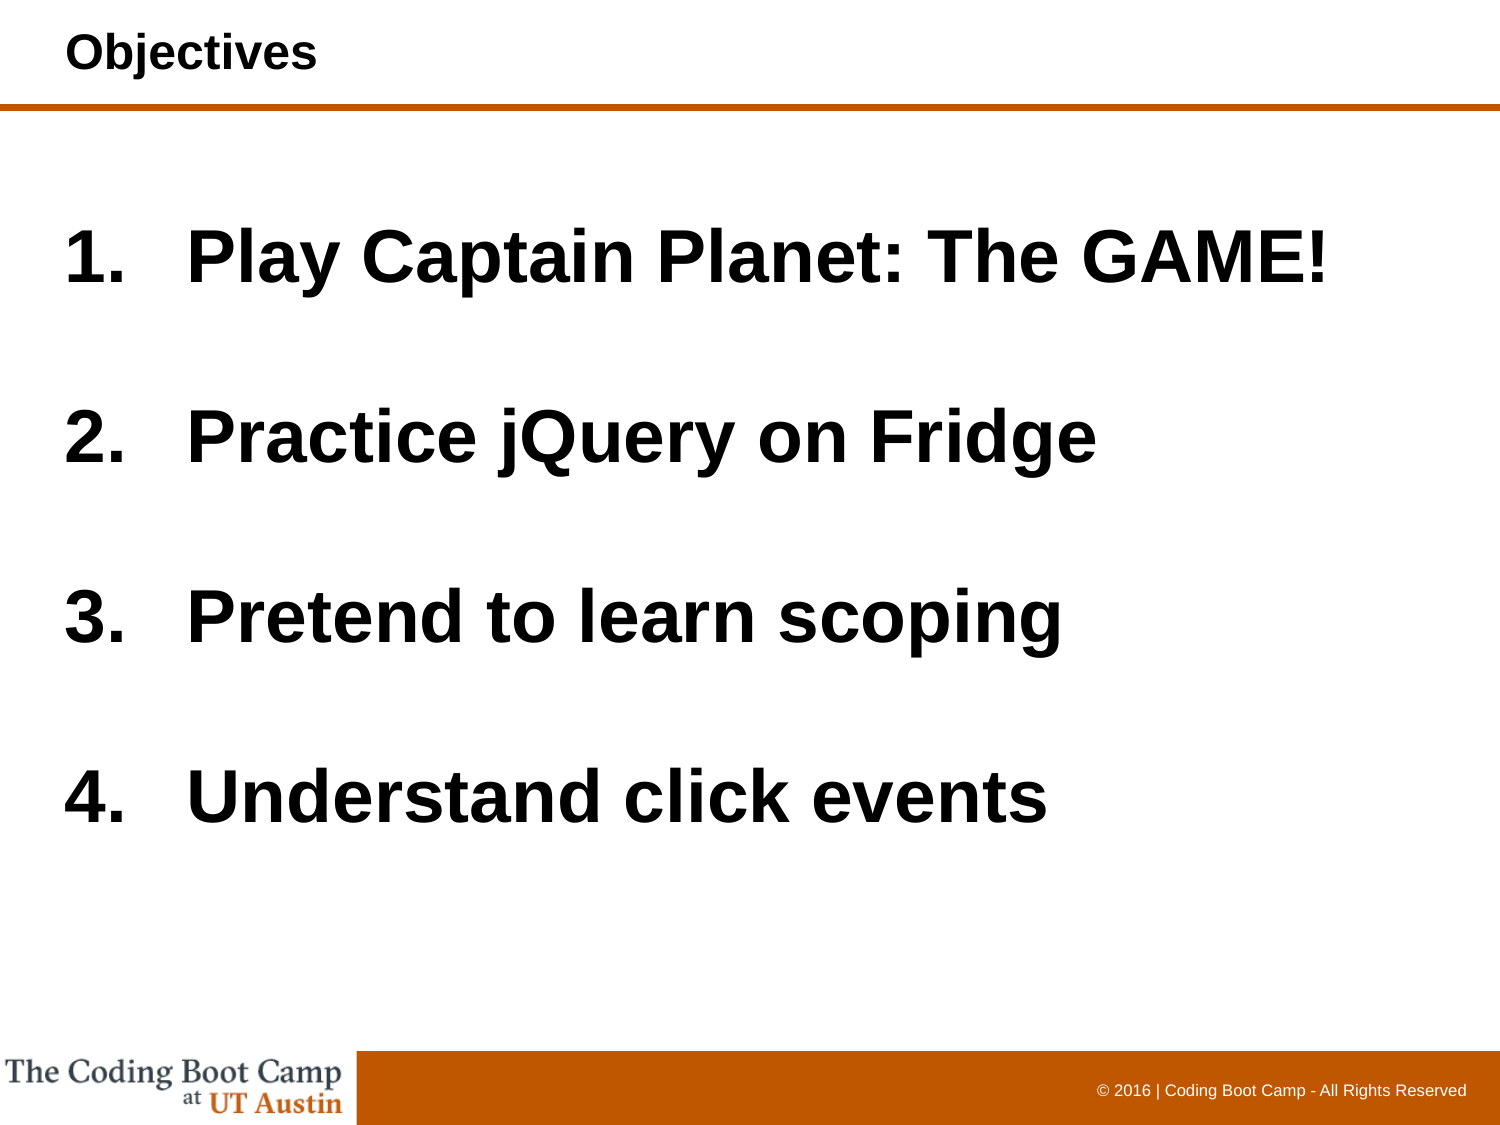

# Objectives
Play Captain Planet: The GAME!

Practice jQuery on Fridge

Pretend to learn scoping

Understand click events